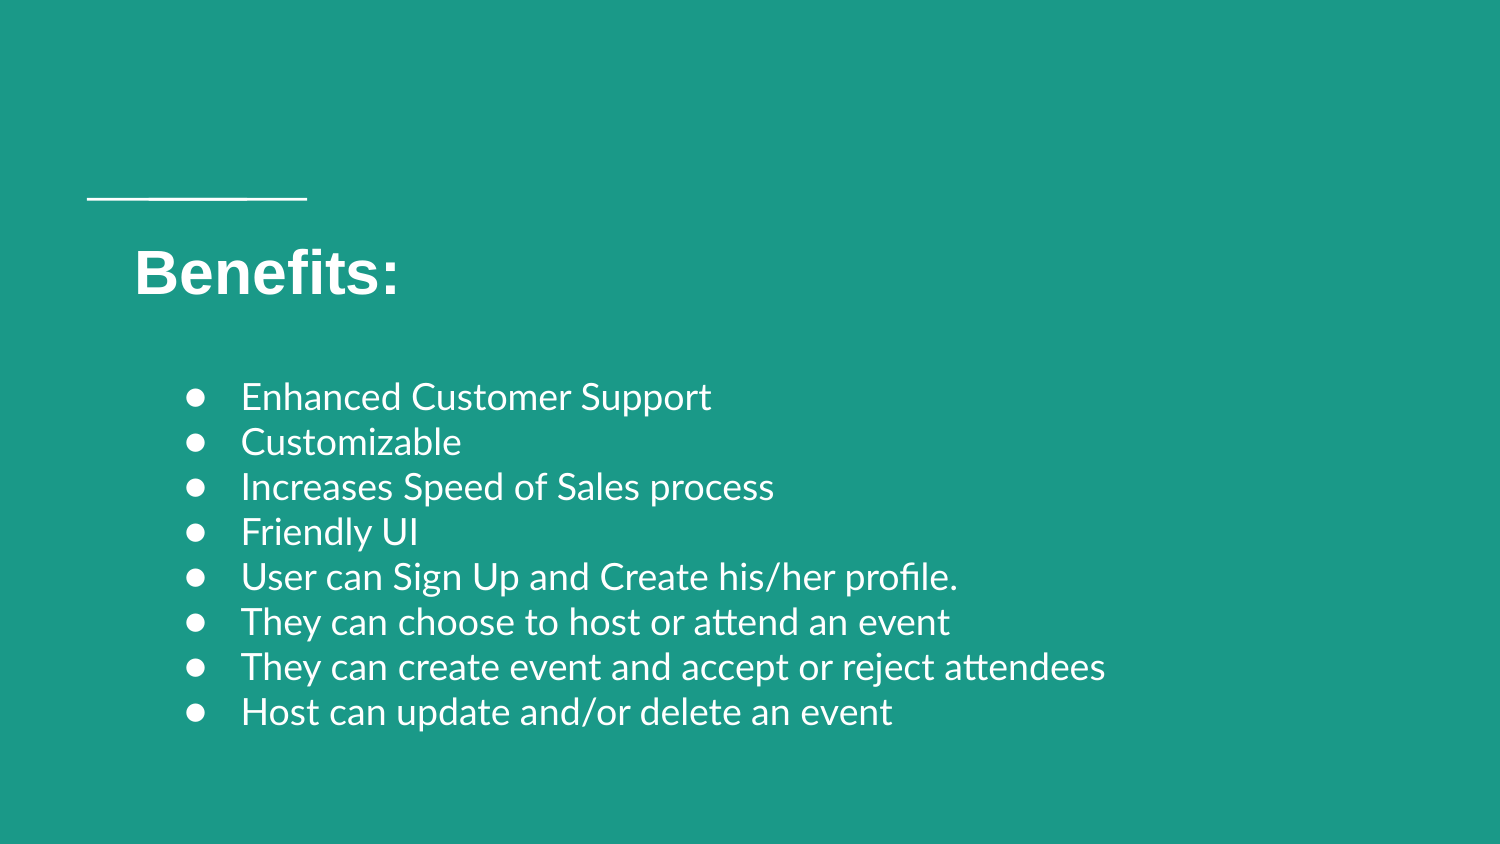

# Benefits:

Enhanced Customer Support
Customizable
Increases Speed of Sales process
Friendly UI
User can Sign Up and Create his/her profile.
They can choose to host or attend an event
They can create event and accept or reject attendees
Host can update and/or delete an event